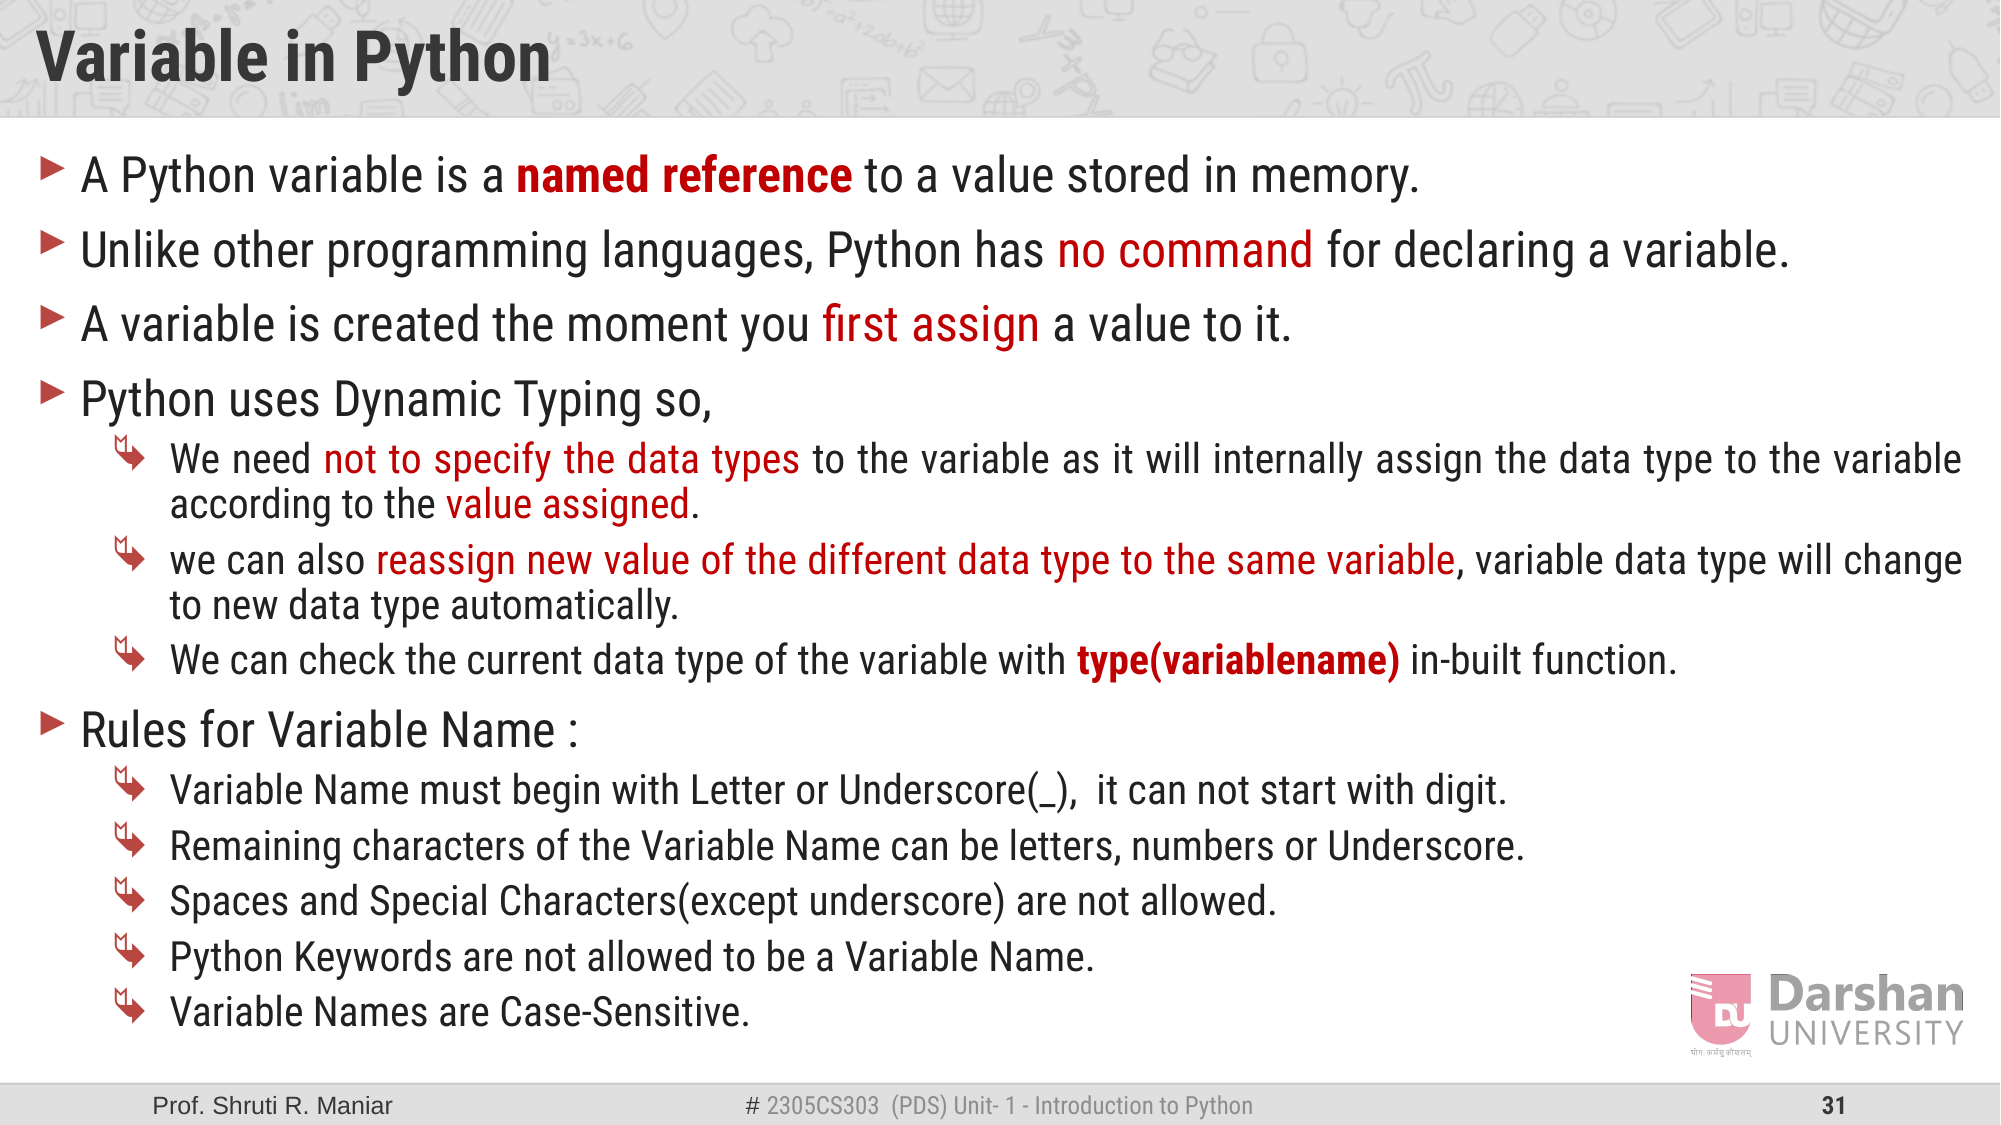

# Variable in Python
A Python variable is a named reference to a value stored in memory.
Unlike other programming languages, Python has no command for declaring a variable.
A variable is created the moment you first assign a value to it.
Python uses Dynamic Typing so,
We need not to specify the data types to the variable as it will internally assign the data type to the variable according to the value assigned.
we can also reassign new value of the different data type to the same variable, variable data type will change to new data type automatically.
We can check the current data type of the variable with type(variablename) in-built function.
Rules for Variable Name :
Variable Name must begin with Letter or Underscore(_),  it can not start with digit.
Remaining characters of the Variable Name can be letters, numbers or Underscore.
Spaces and Special Characters(except underscore) are not allowed.
Python Keywords are not allowed to be a Variable Name.
Variable Names are Case-Sensitive.